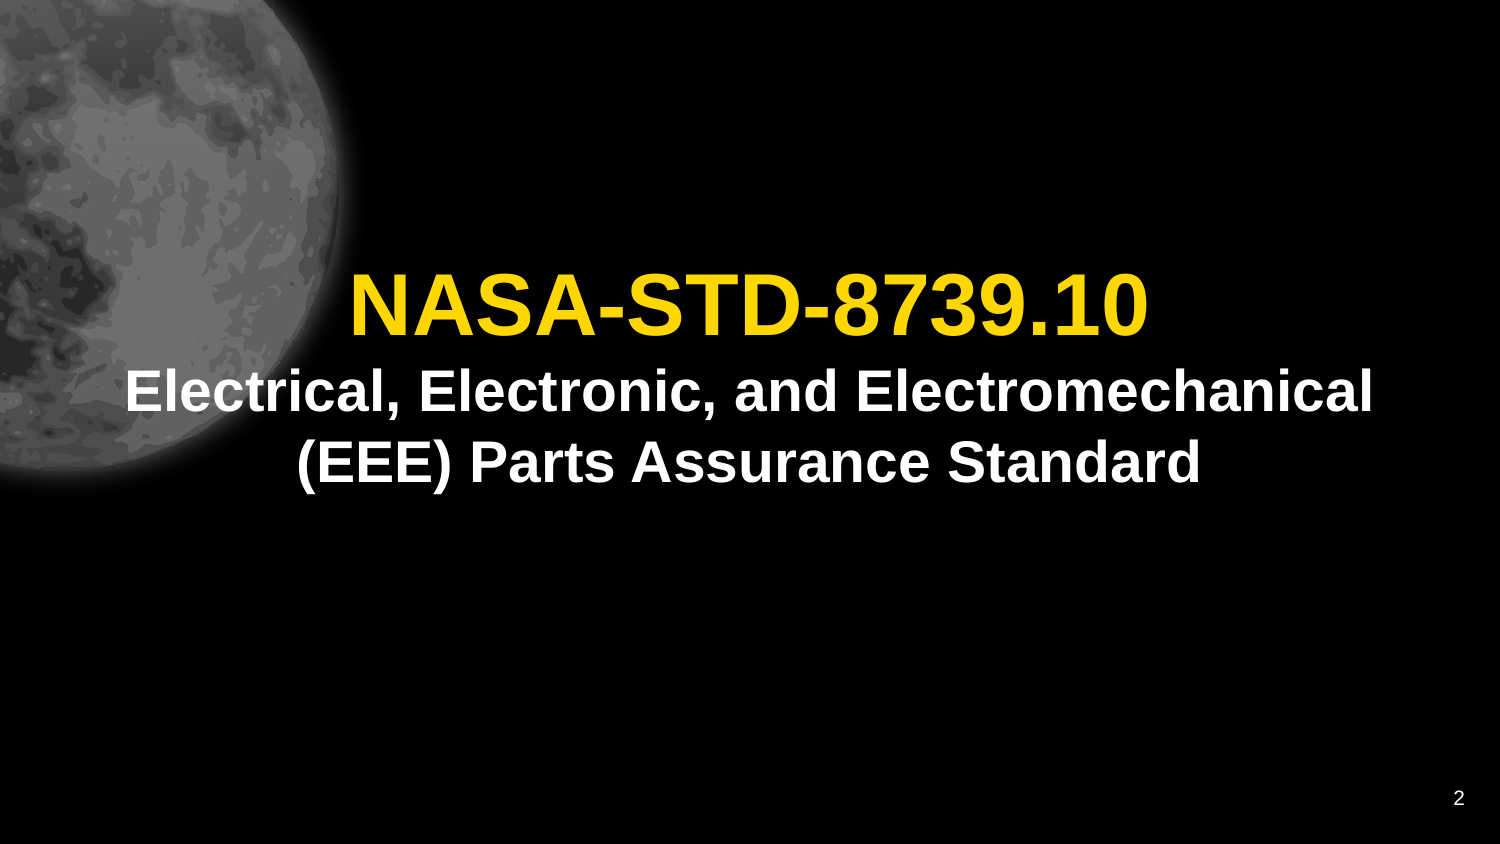

# NASA-STD-8739.10
Electrical, Electronic, and Electromechanical (EEE) Parts Assurance Standard
2